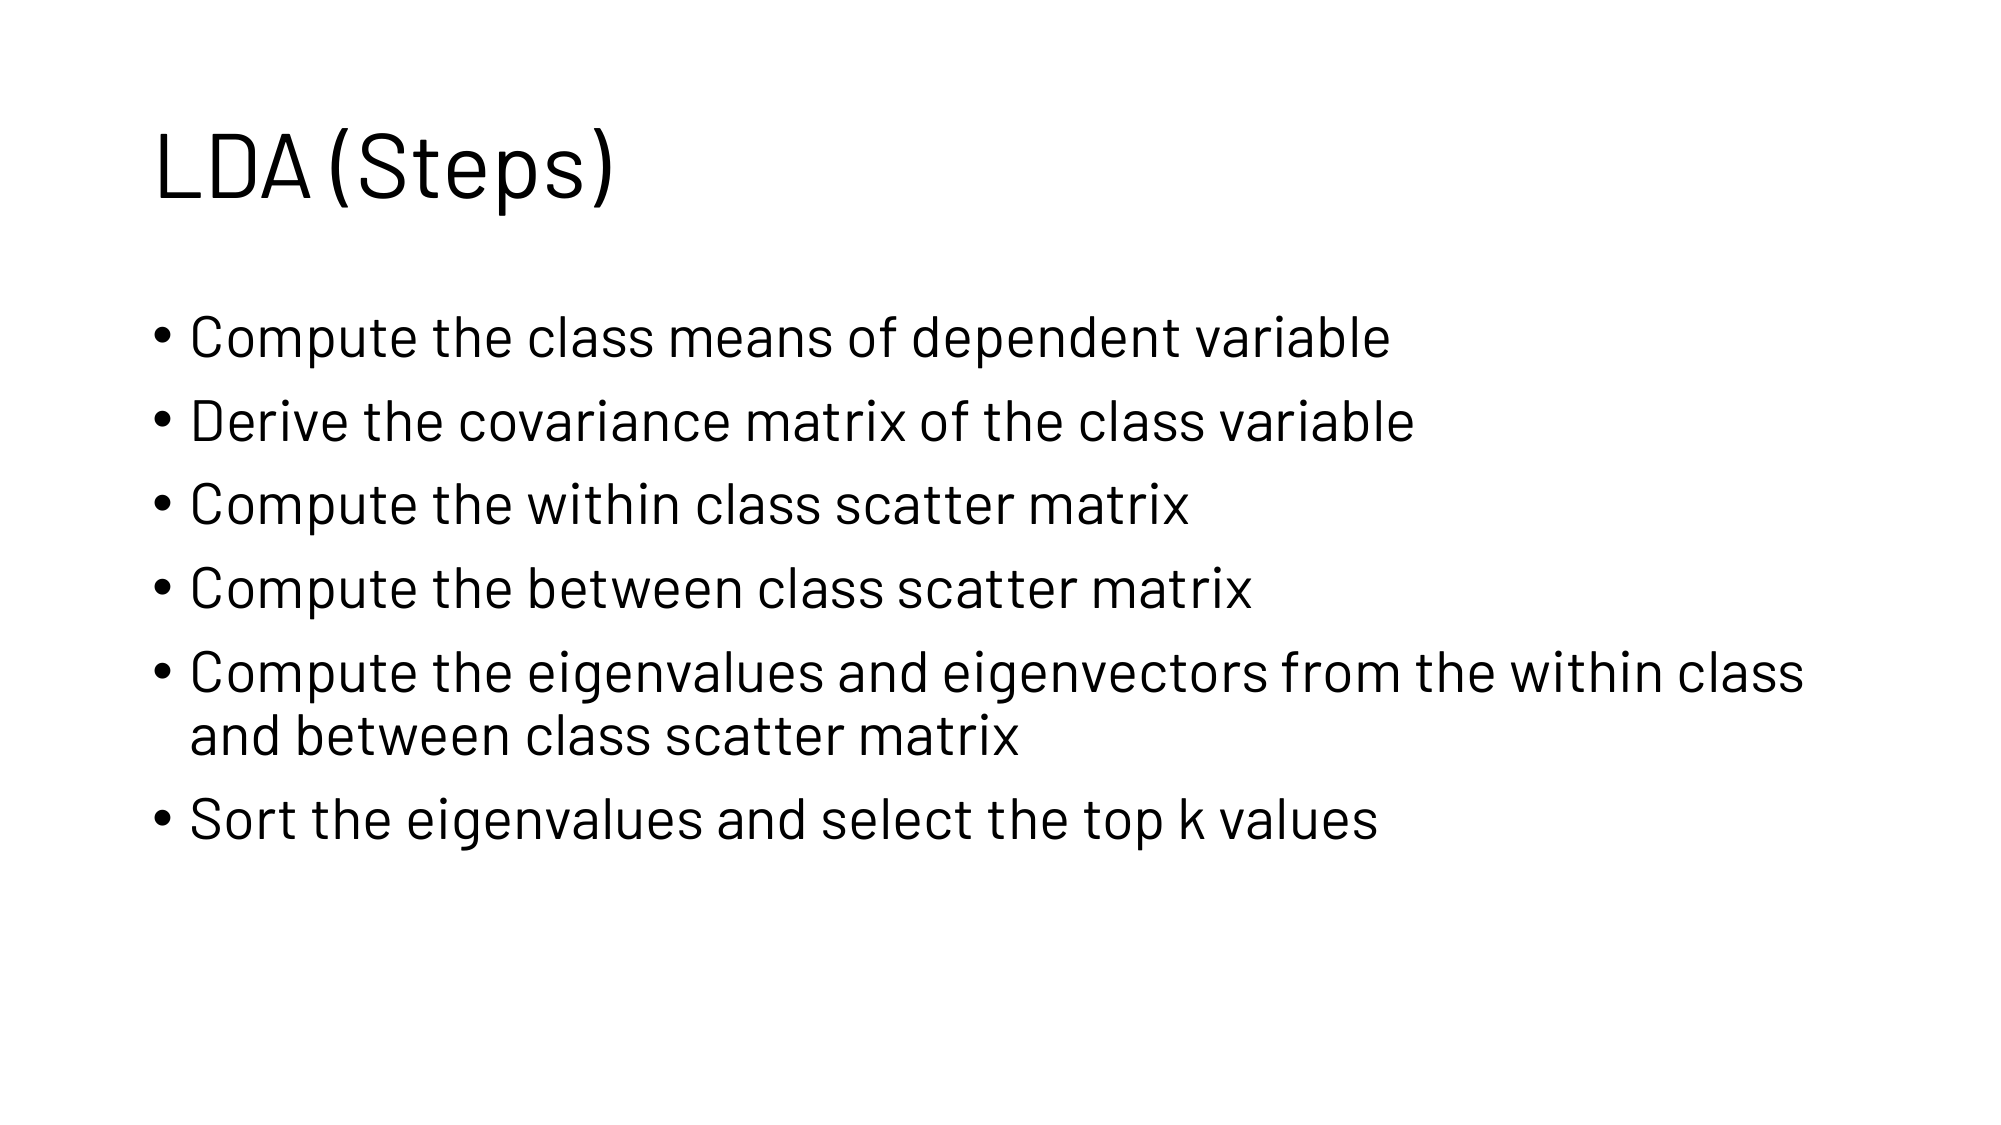

# LDA (Steps)
Compute the class means of dependent variable
Derive the covariance matrix of the class variable
Compute the within class scatter matrix
Compute the between class scatter matrix
Compute the eigenvalues and eigenvectors from the within class and between class scatter matrix
Sort the eigenvalues and select the top k values